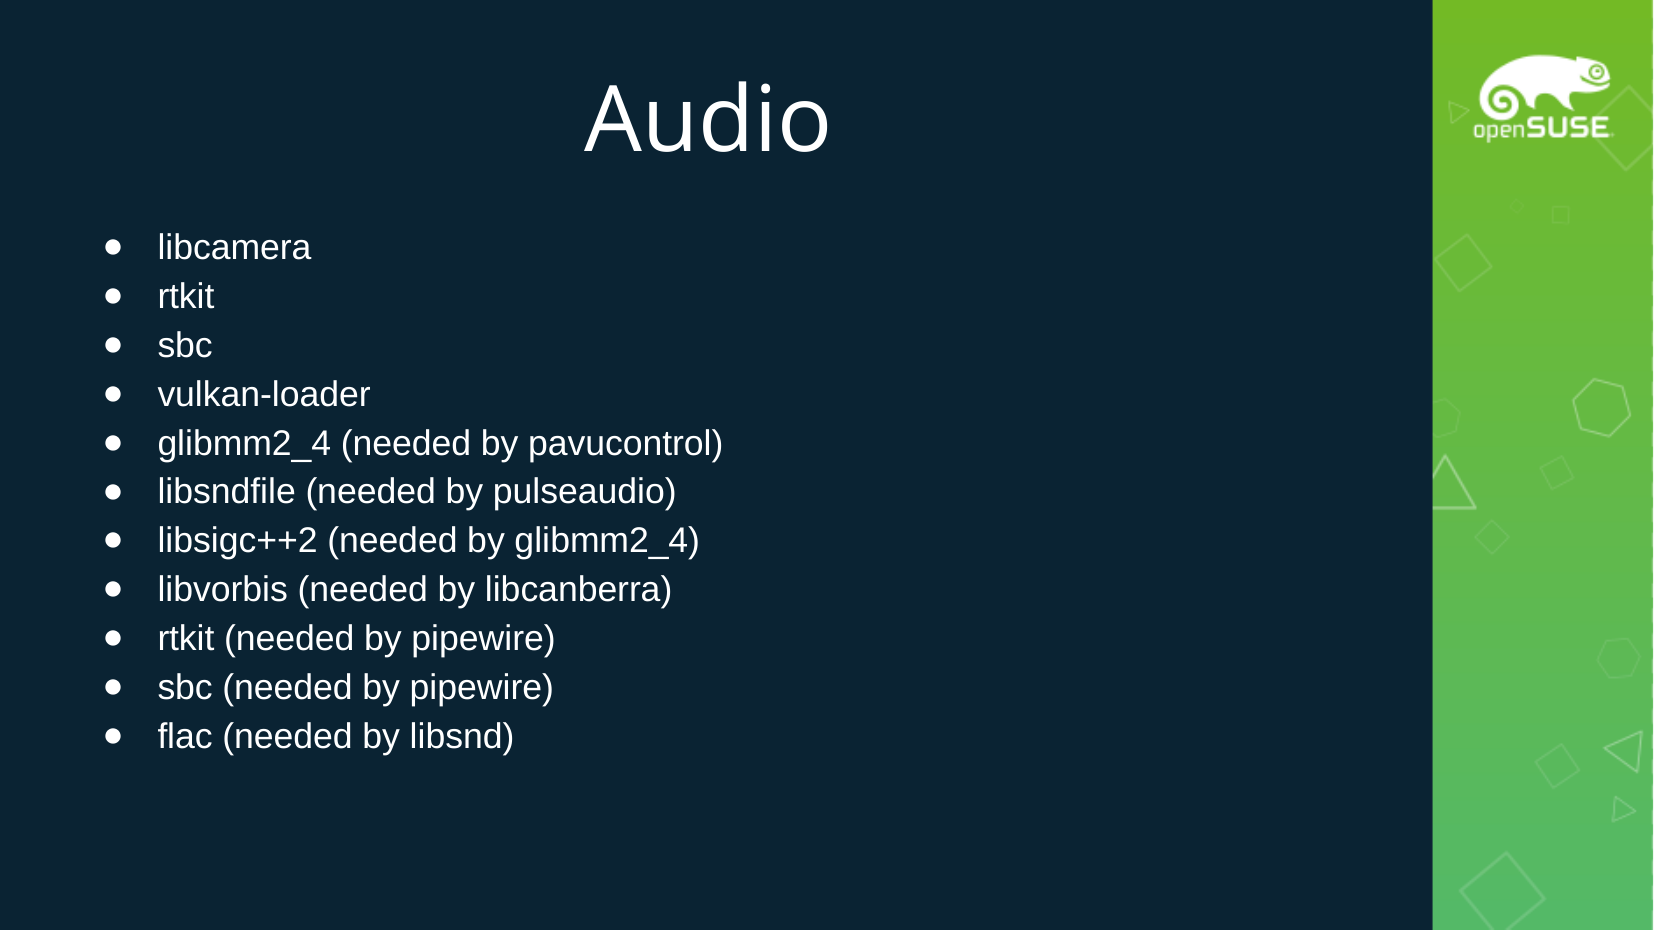

# Audio
libcamera
rtkit
sbc
vulkan-loader
glibmm2_4 (needed by pavucontrol)
libsndfile (needed by pulseaudio)
libsigc++2 (needed by glibmm2_4)
libvorbis (needed by libcanberra)
rtkit (needed by pipewire)
sbc (needed by pipewire)
flac (needed by libsnd)